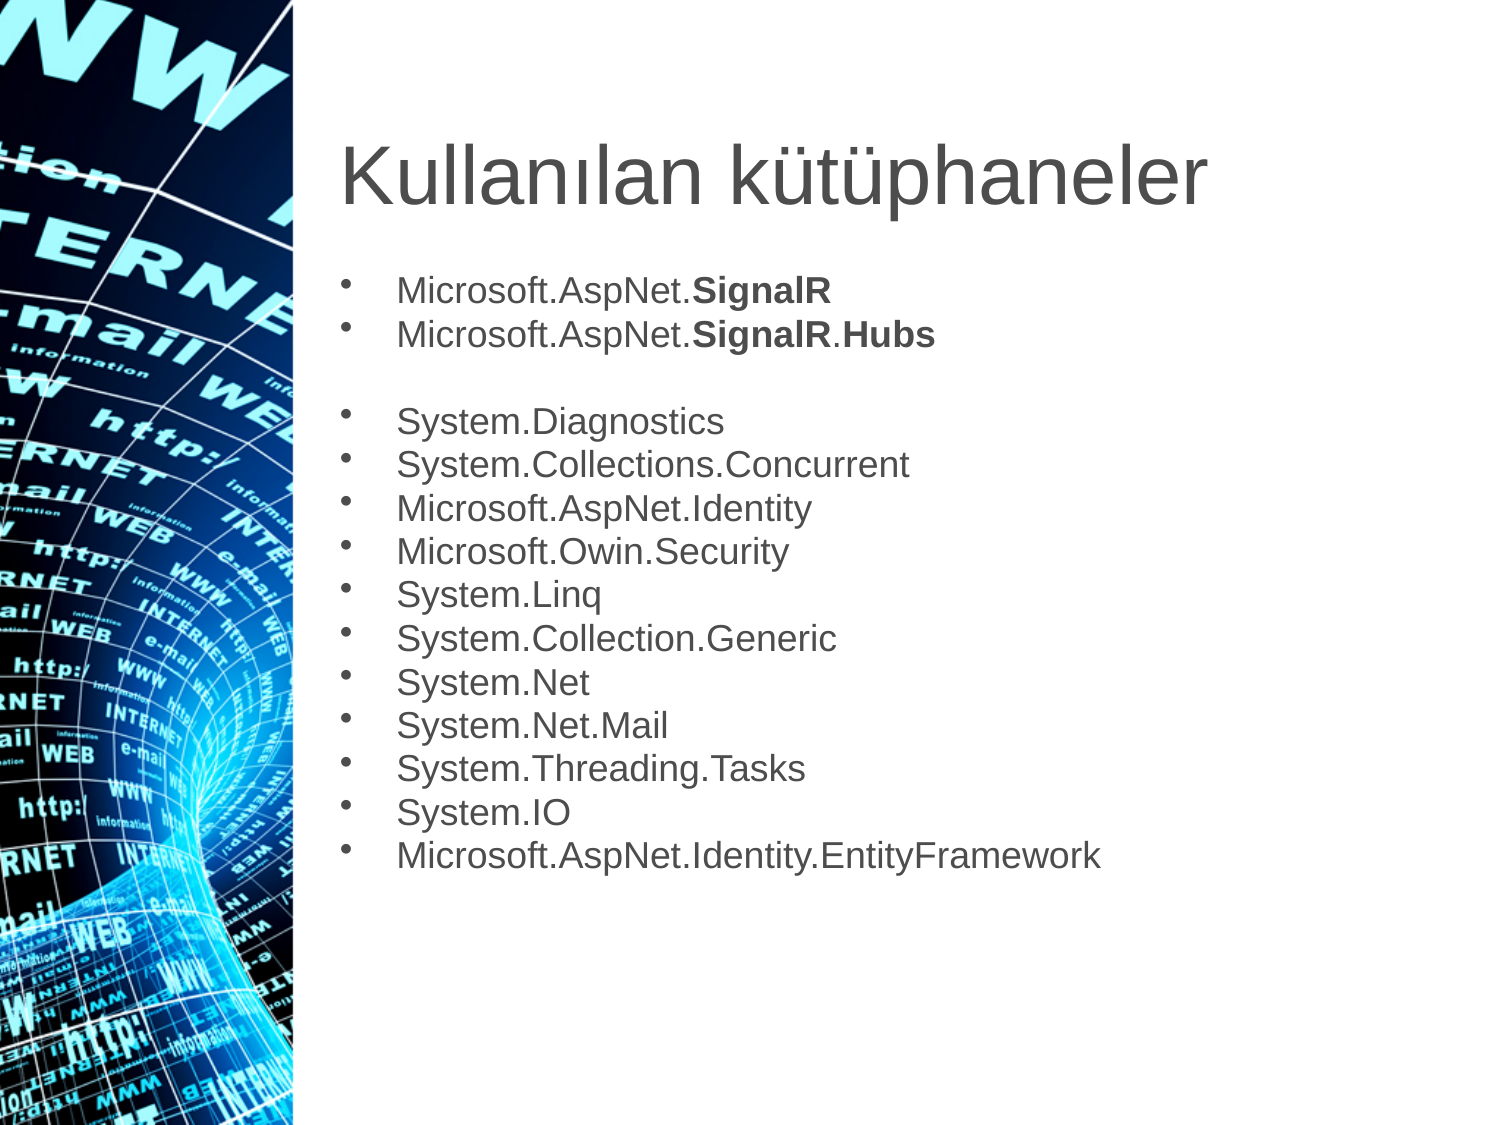

# Kullanılan kütüphaneler
Microsoft.AspNet.SignalR
Microsoft.AspNet.SignalR.Hubs

System.Diagnostics
System.Collections.Concurrent
Microsoft.AspNet.Identity
Microsoft.Owin.Security
System.Linq
System.Collection.Generic
System.Net
System.Net.Mail
System.Threading.Tasks
System.IO
Microsoft.AspNet.Identity.EntityFramework